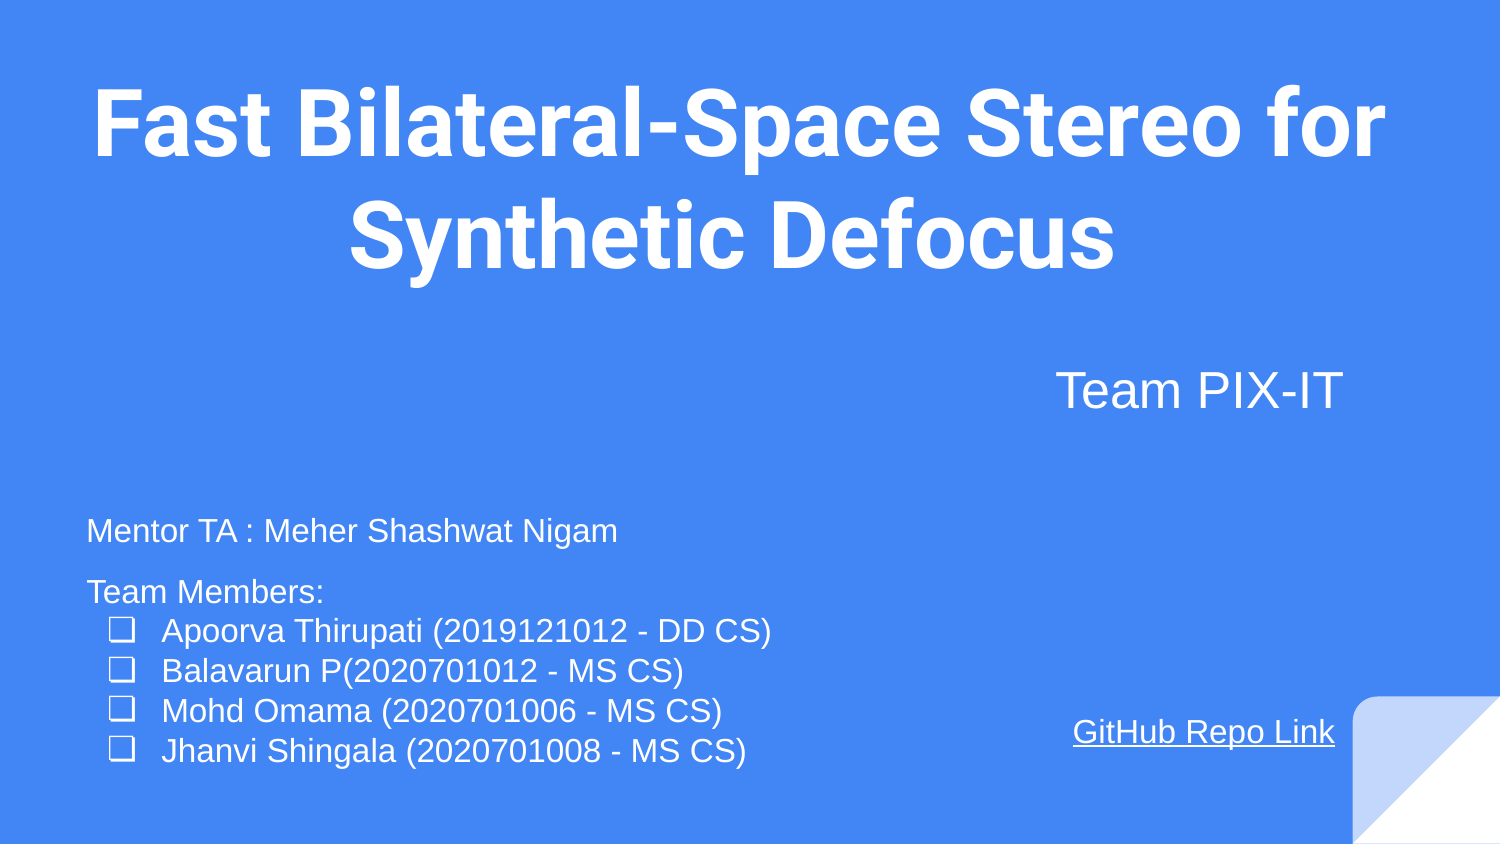

# Fast Bilateral-Space Stereo for
           Synthetic Defocus
Team PIX-IT
Mentor TA : Meher Shashwat Nigam
Team Members:
Apoorva Thirupati (2019121012 - DD CS)
Balavarun P(2020701012 - MS CS)
Mohd Omama (2020701006 - MS CS)
Jhanvi Shingala (2020701008 - MS CS)
GitHub Repo Link